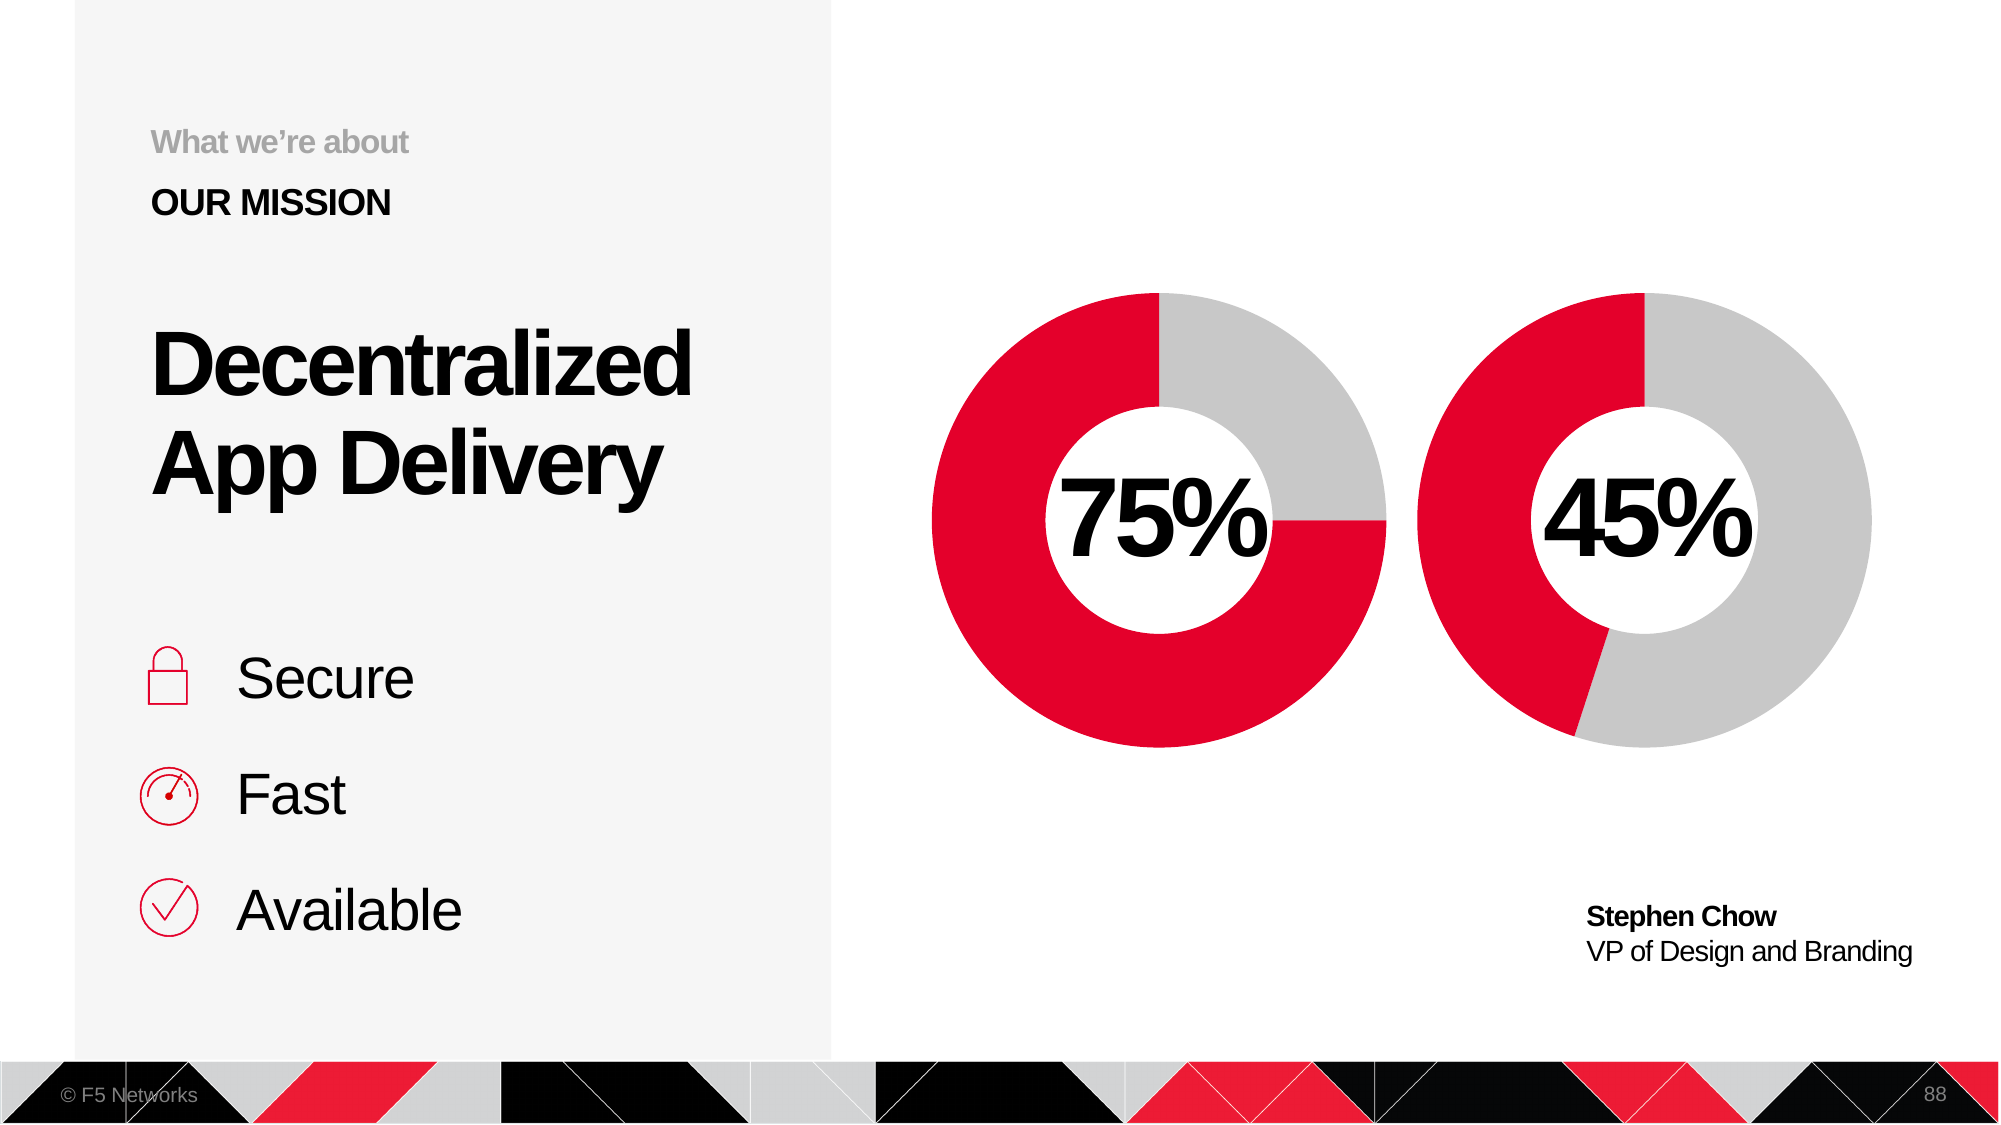

What we’re about
OUR MISSION

### Chart

| Category | Series 1 |
|---|---|
| CATEGORY 1 | 25.0 |
| CATEGORY 2 | 75.0 |
75%

### Chart

| Category | Series 1 |
|---|---|
| CATEGORY 1 | 55.0 |
| CATEGORY 2 | 45.0 |
45%
Decentralized
App Delivery
Secure

Fast

Available
Stephen Chow
VP of Design and Branding